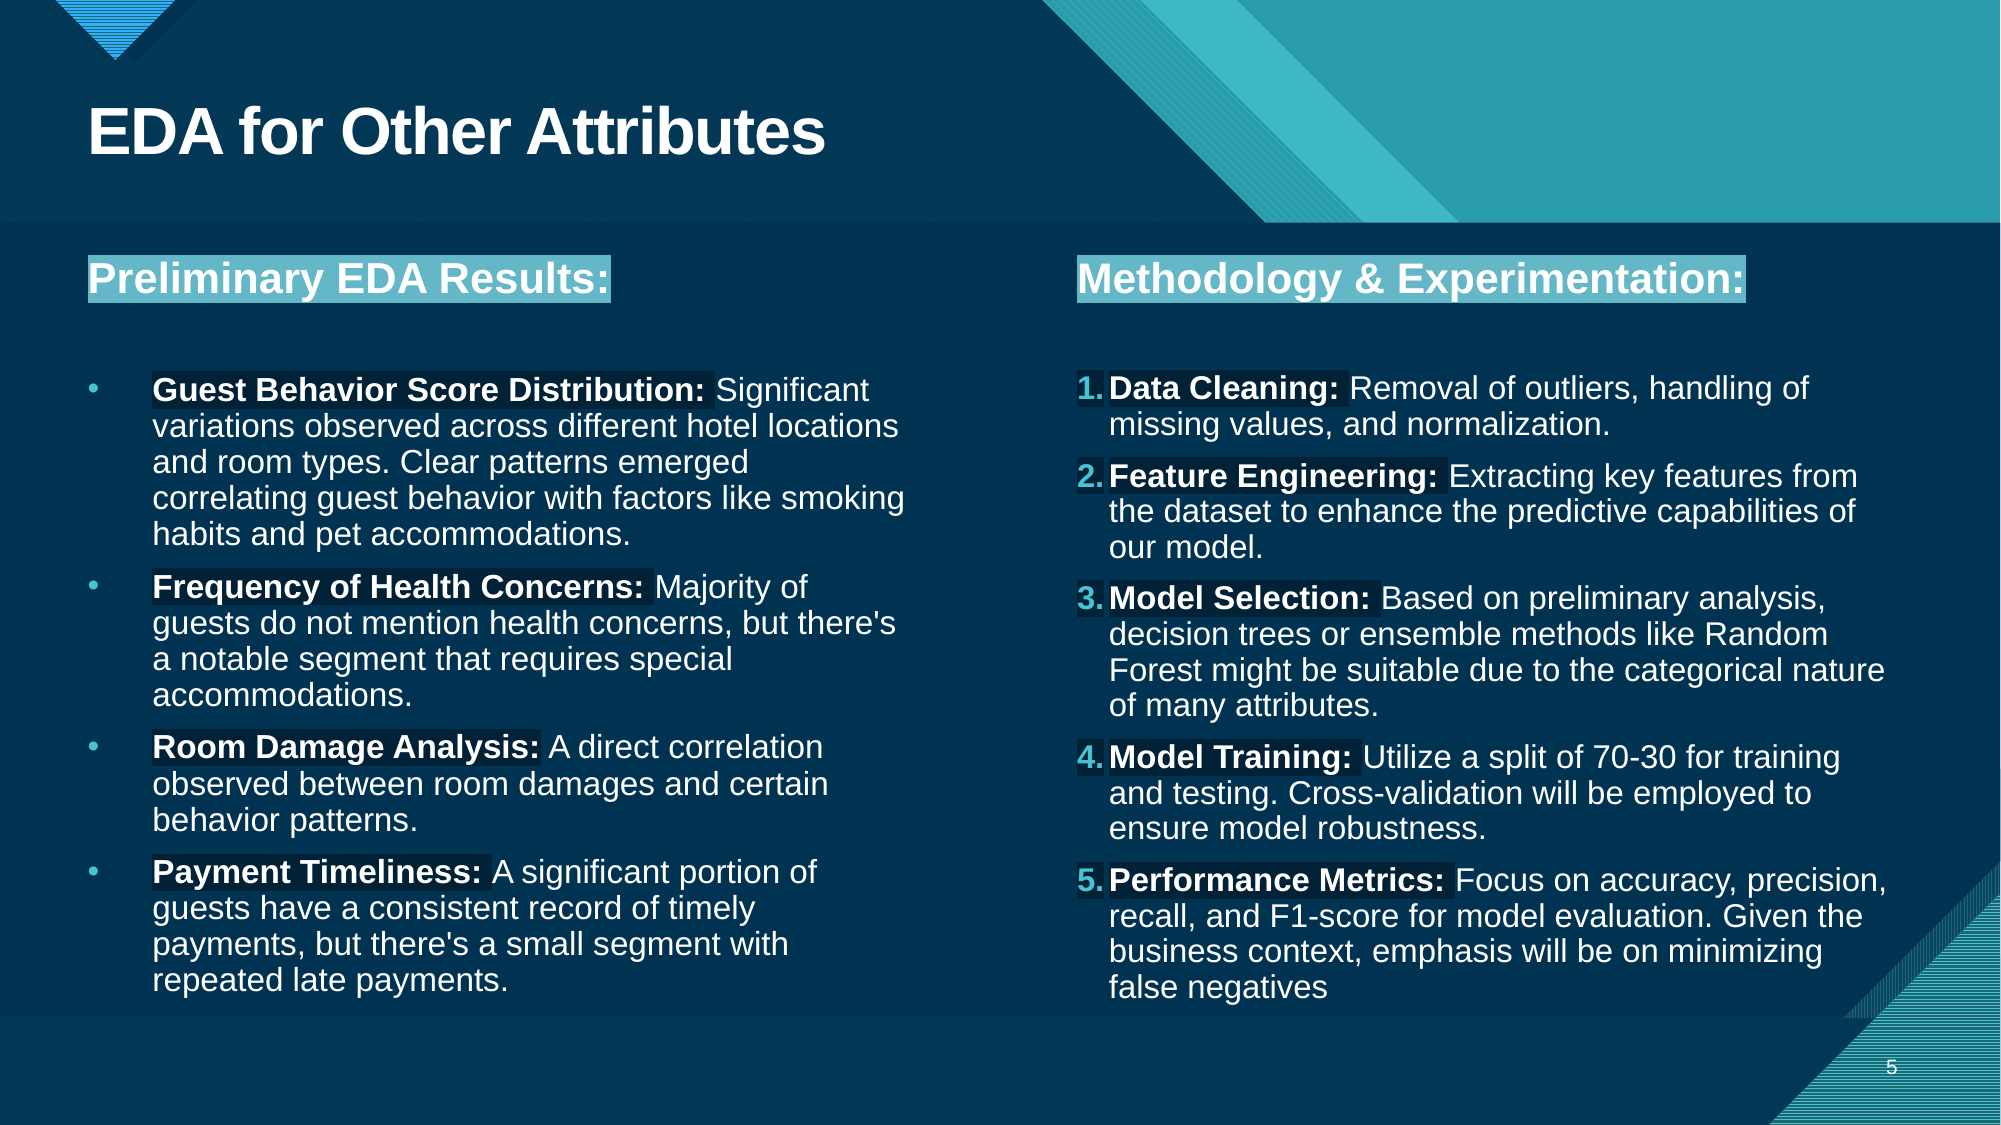

# EDA for Other Attributes
Preliminary EDA Results:

Guest Behavior Score Distribution: Significant variations observed across different hotel locations and room types. Clear patterns emerged correlating guest behavior with factors like smoking habits and pet accommodations.
Frequency of Health Concerns: Majority of guests do not mention health concerns, but there's a notable segment that requires special accommodations.
Room Damage Analysis: A direct correlation observed between room damages and certain behavior patterns.
Payment Timeliness: A significant portion of guests have a consistent record of timely payments, but there's a small segment with repeated late payments.

Methodology & Experimentation:

Data Cleaning: Removal of outliers, handling of missing values, and normalization.
Feature Engineering: Extracting key features from the dataset to enhance the predictive capabilities of our model.
Model Selection: Based on preliminary analysis, decision trees or ensemble methods like Random Forest might be suitable due to the categorical nature of many attributes.
Model Training: Utilize a split of 70-30 for training and testing. Cross-validation will be employed to ensure model robustness.
Performance Metrics: Focus on accuracy, precision, recall, and F1-score for model evaluation. Given the business context, emphasis will be on minimizing false negatives

5